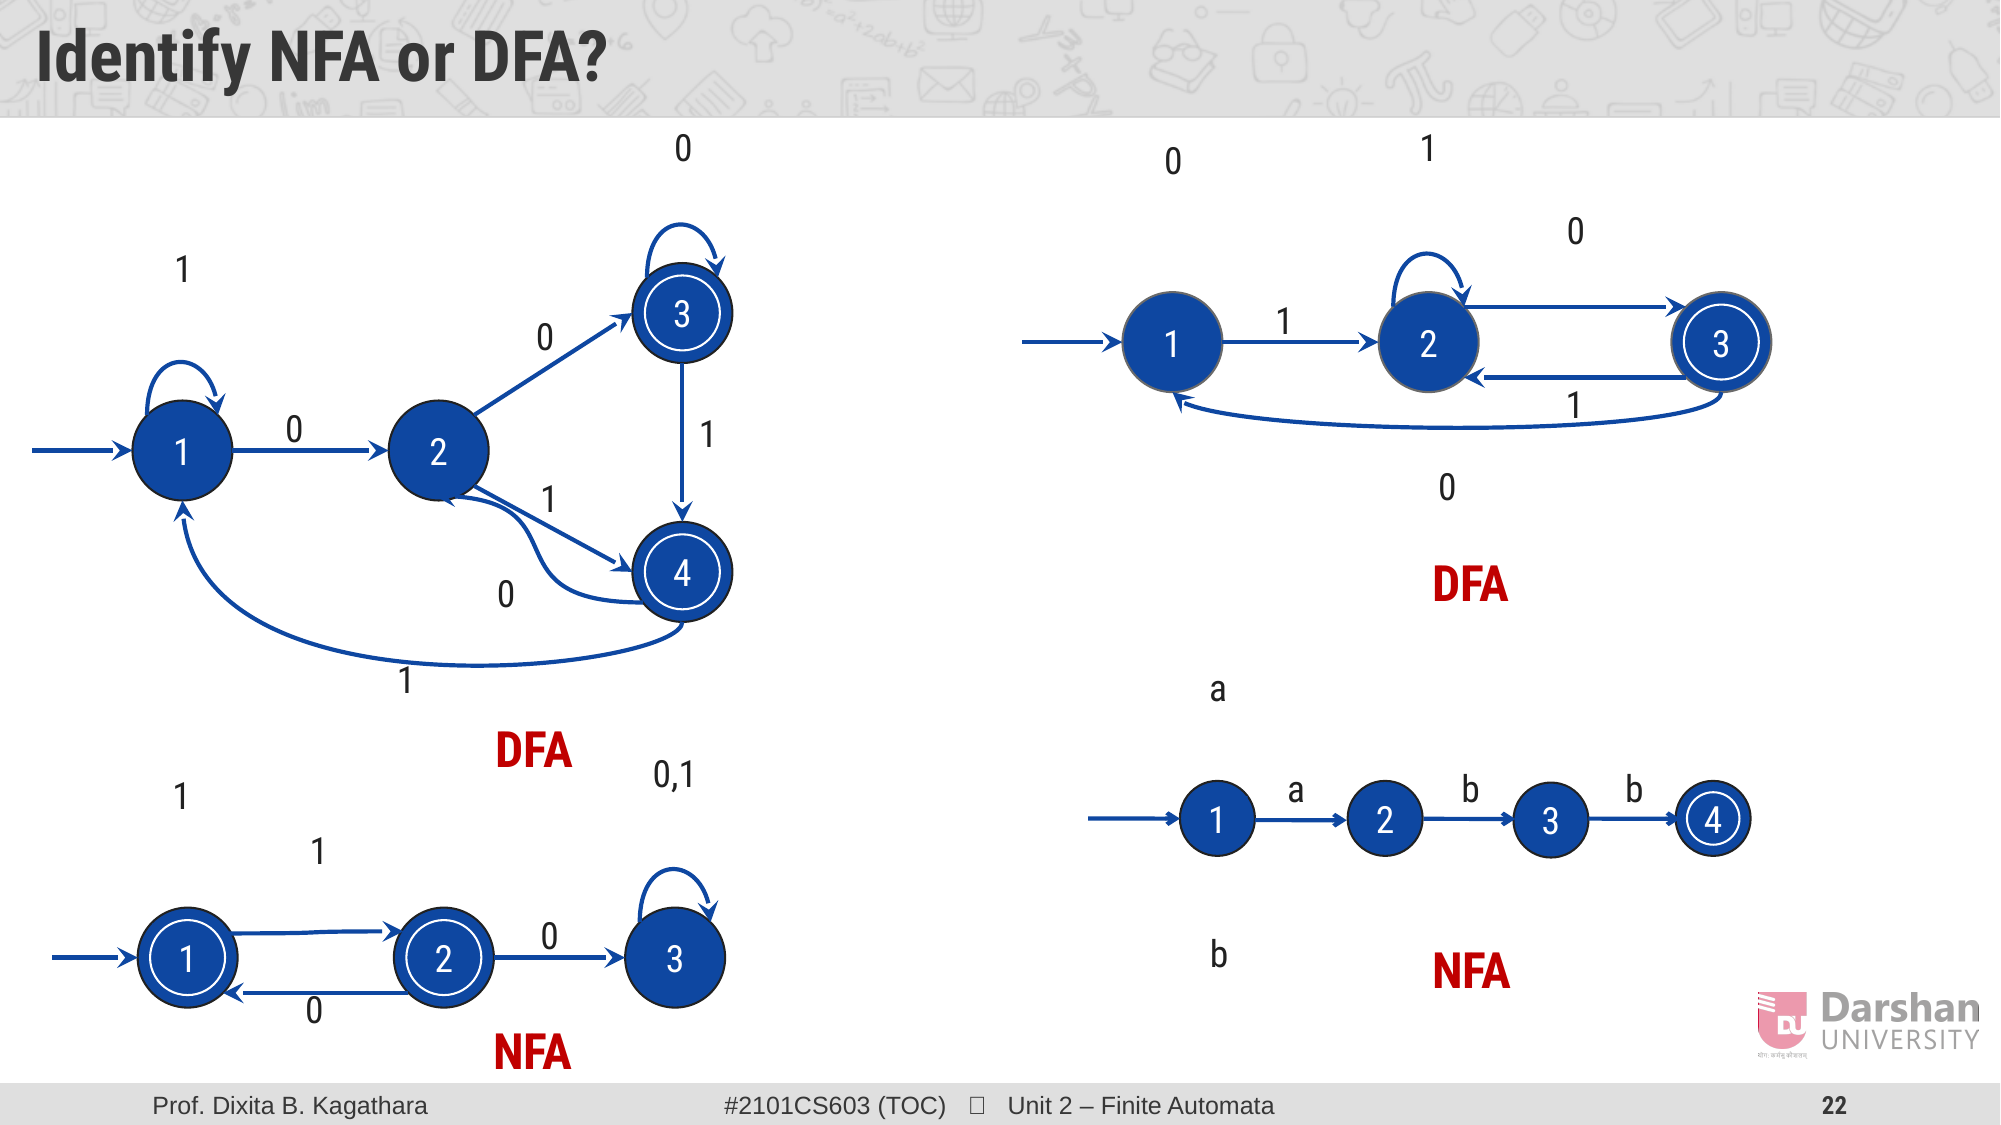

# Identify NFA or DFA?
1
0
0

0
1
3

1
1
2
3

0
1
0
1
2
1
0
1
4

DFA
0
1
a
DFA
0,1
a
b
b
1
1
2
4
3

1
0
1
2
3

b
NFA
0
NFA